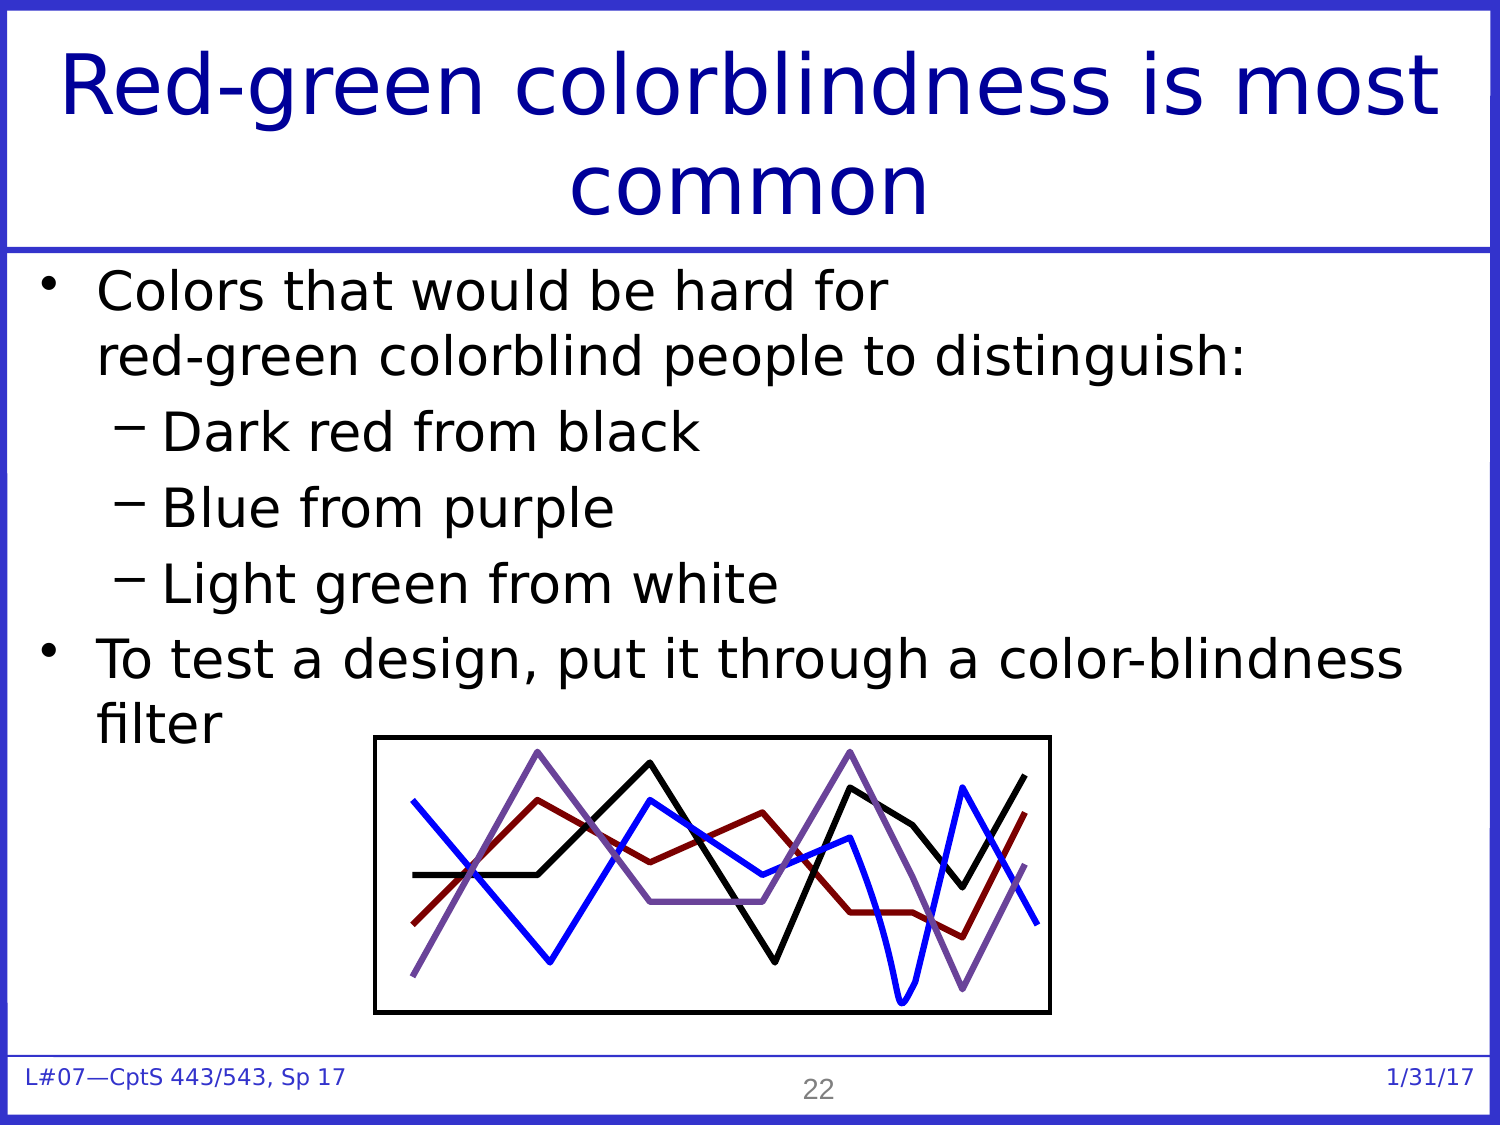

# Red-green colorblindness is most common
Colors that would be hard for
red-green colorblind people to distinguish:
Dark red from black
Blue from purple
Light green from white
To test a design, put it through a color-blindness filter

22